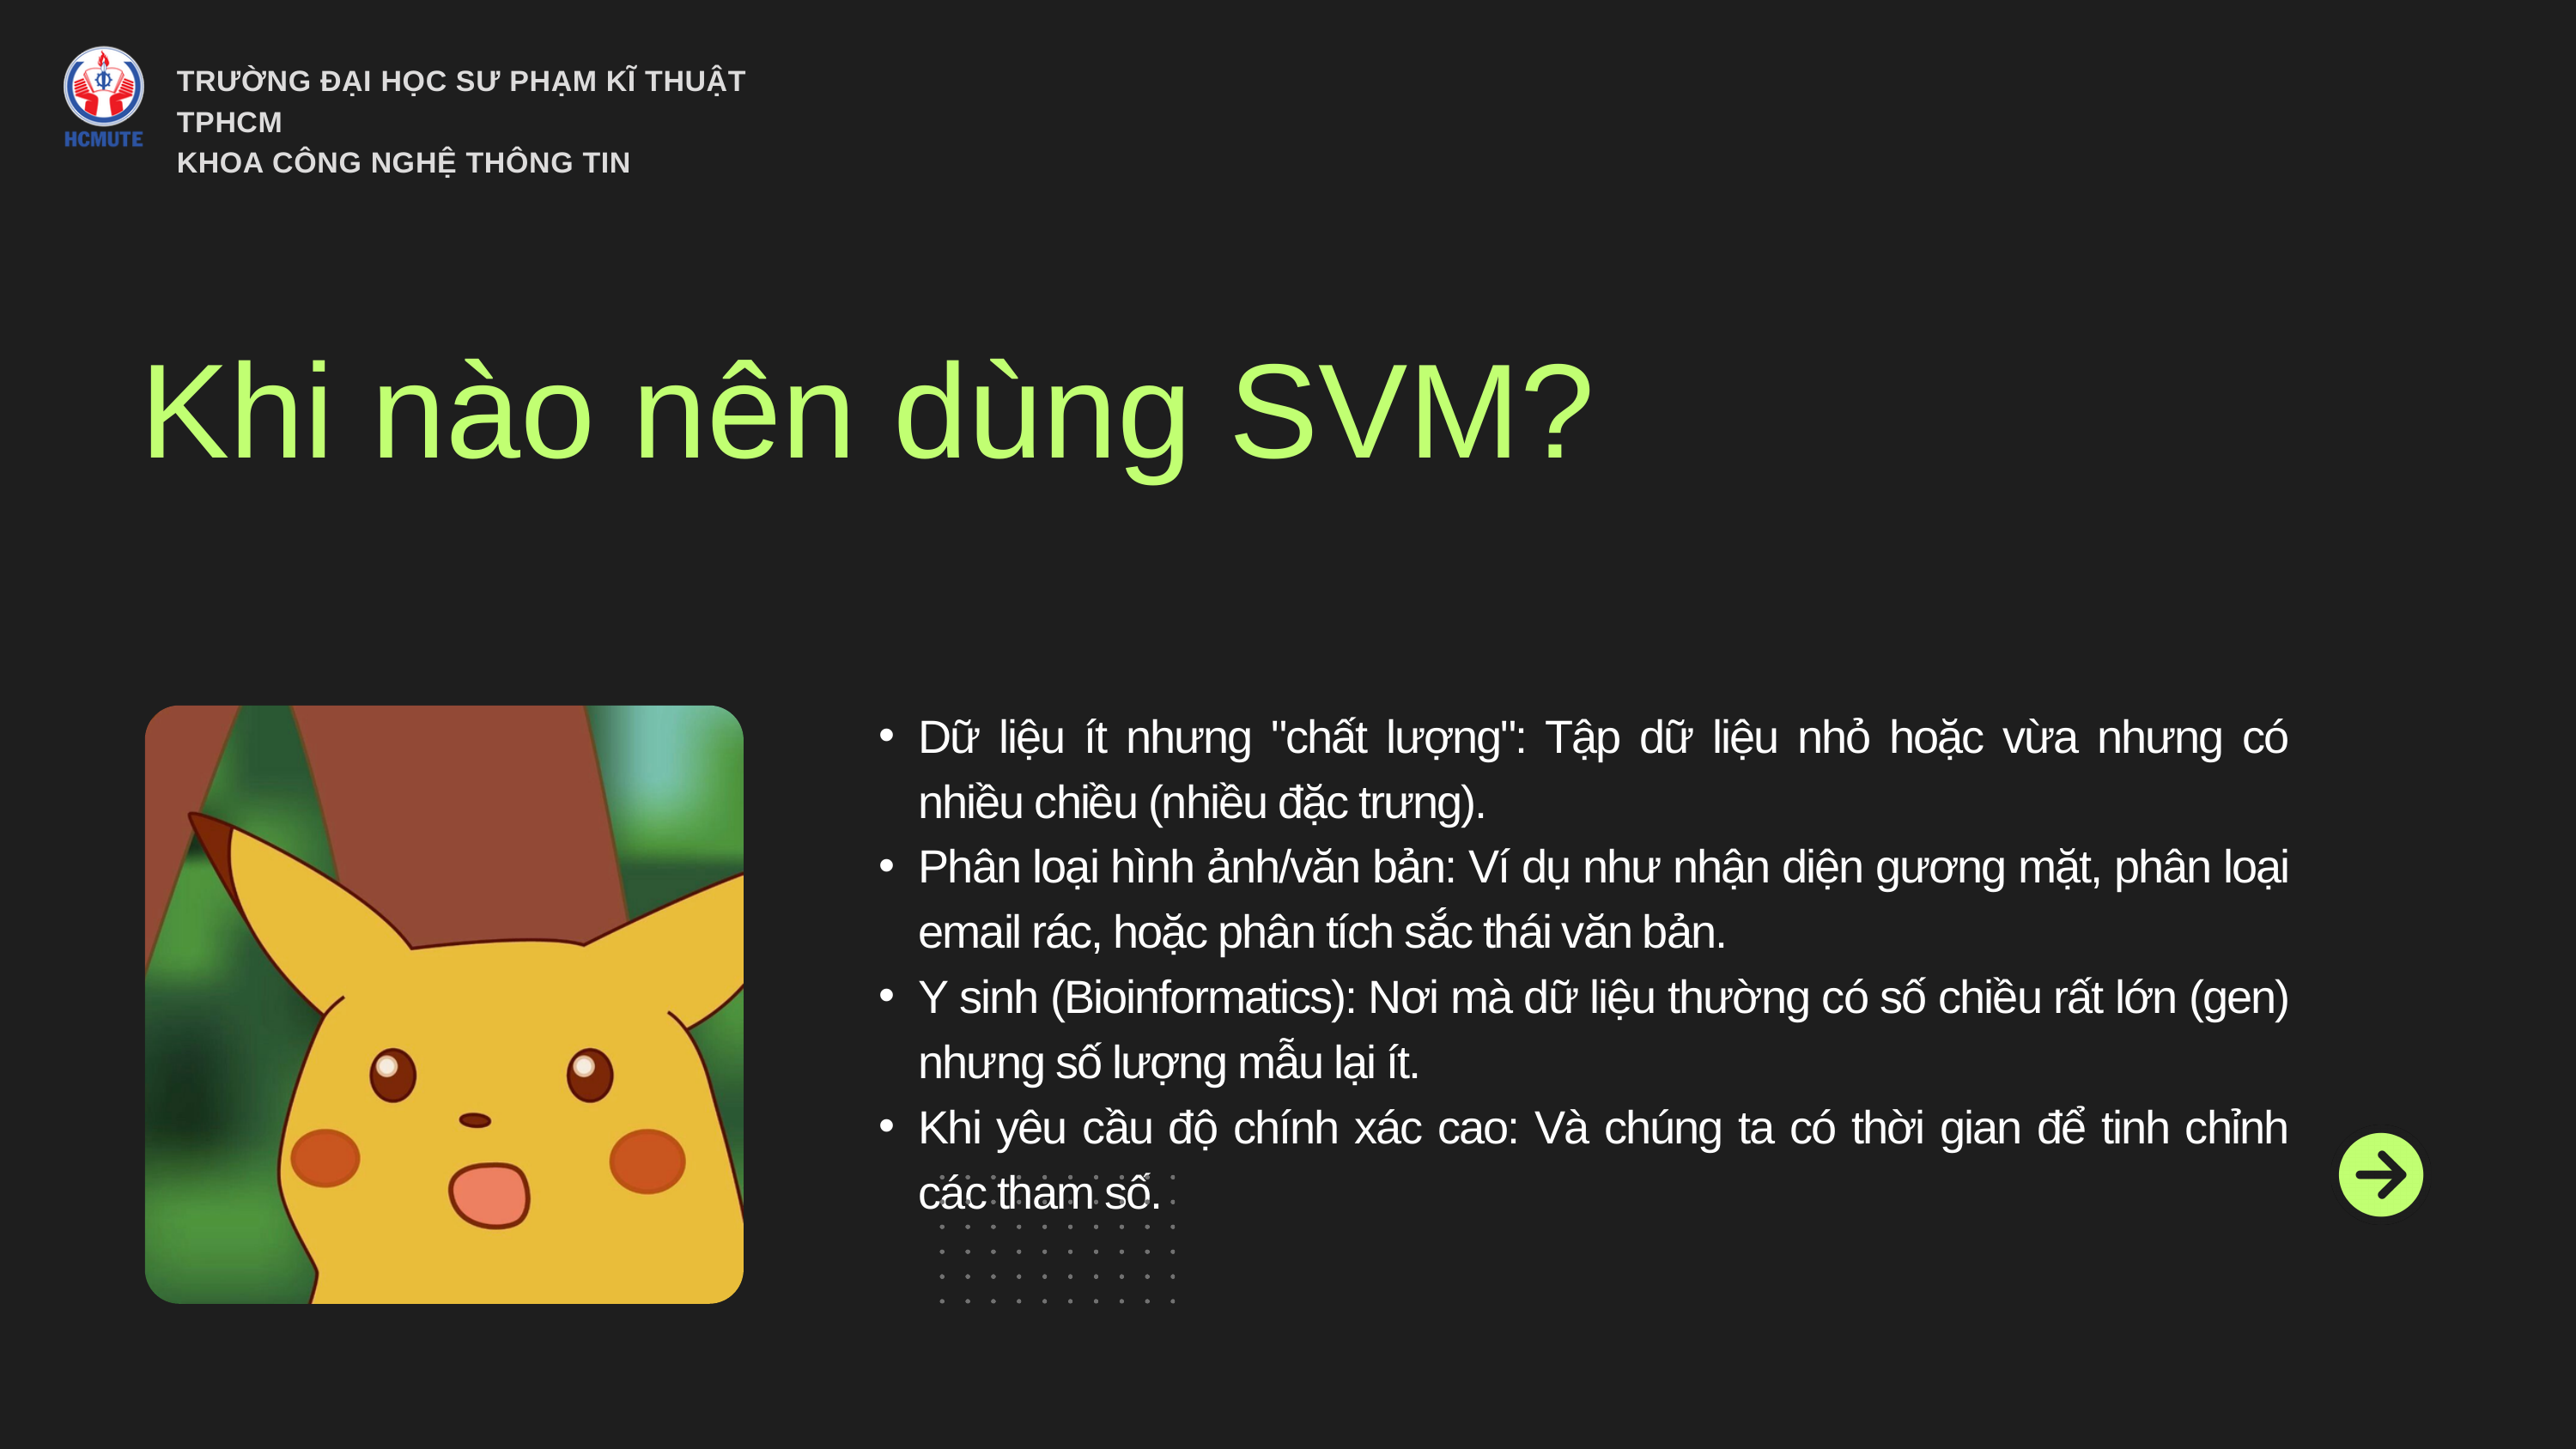

TRƯỜNG ĐẠI HỌC SƯ PHẠM KĨ THUẬT TPHCM
KHOA CÔNG NGHỆ THÔNG TIN
Khi nào nên dùng SVM?

Dữ liệu ít nhưng "chất lượng": Tập dữ liệu nhỏ hoặc vừa nhưng có nhiều chiều (nhiều đặc trưng).
Phân loại hình ảnh/văn bản: Ví dụ như nhận diện gương mặt, phân loại email rác, hoặc phân tích sắc thái văn bản.
Y sinh (Bioinformatics): Nơi mà dữ liệu thường có số chiều rất lớn (gen) nhưng số lượng mẫu lại ít.
Khi yêu cầu độ chính xác cao: Và chúng ta có thời gian để tinh chỉnh các tham số.